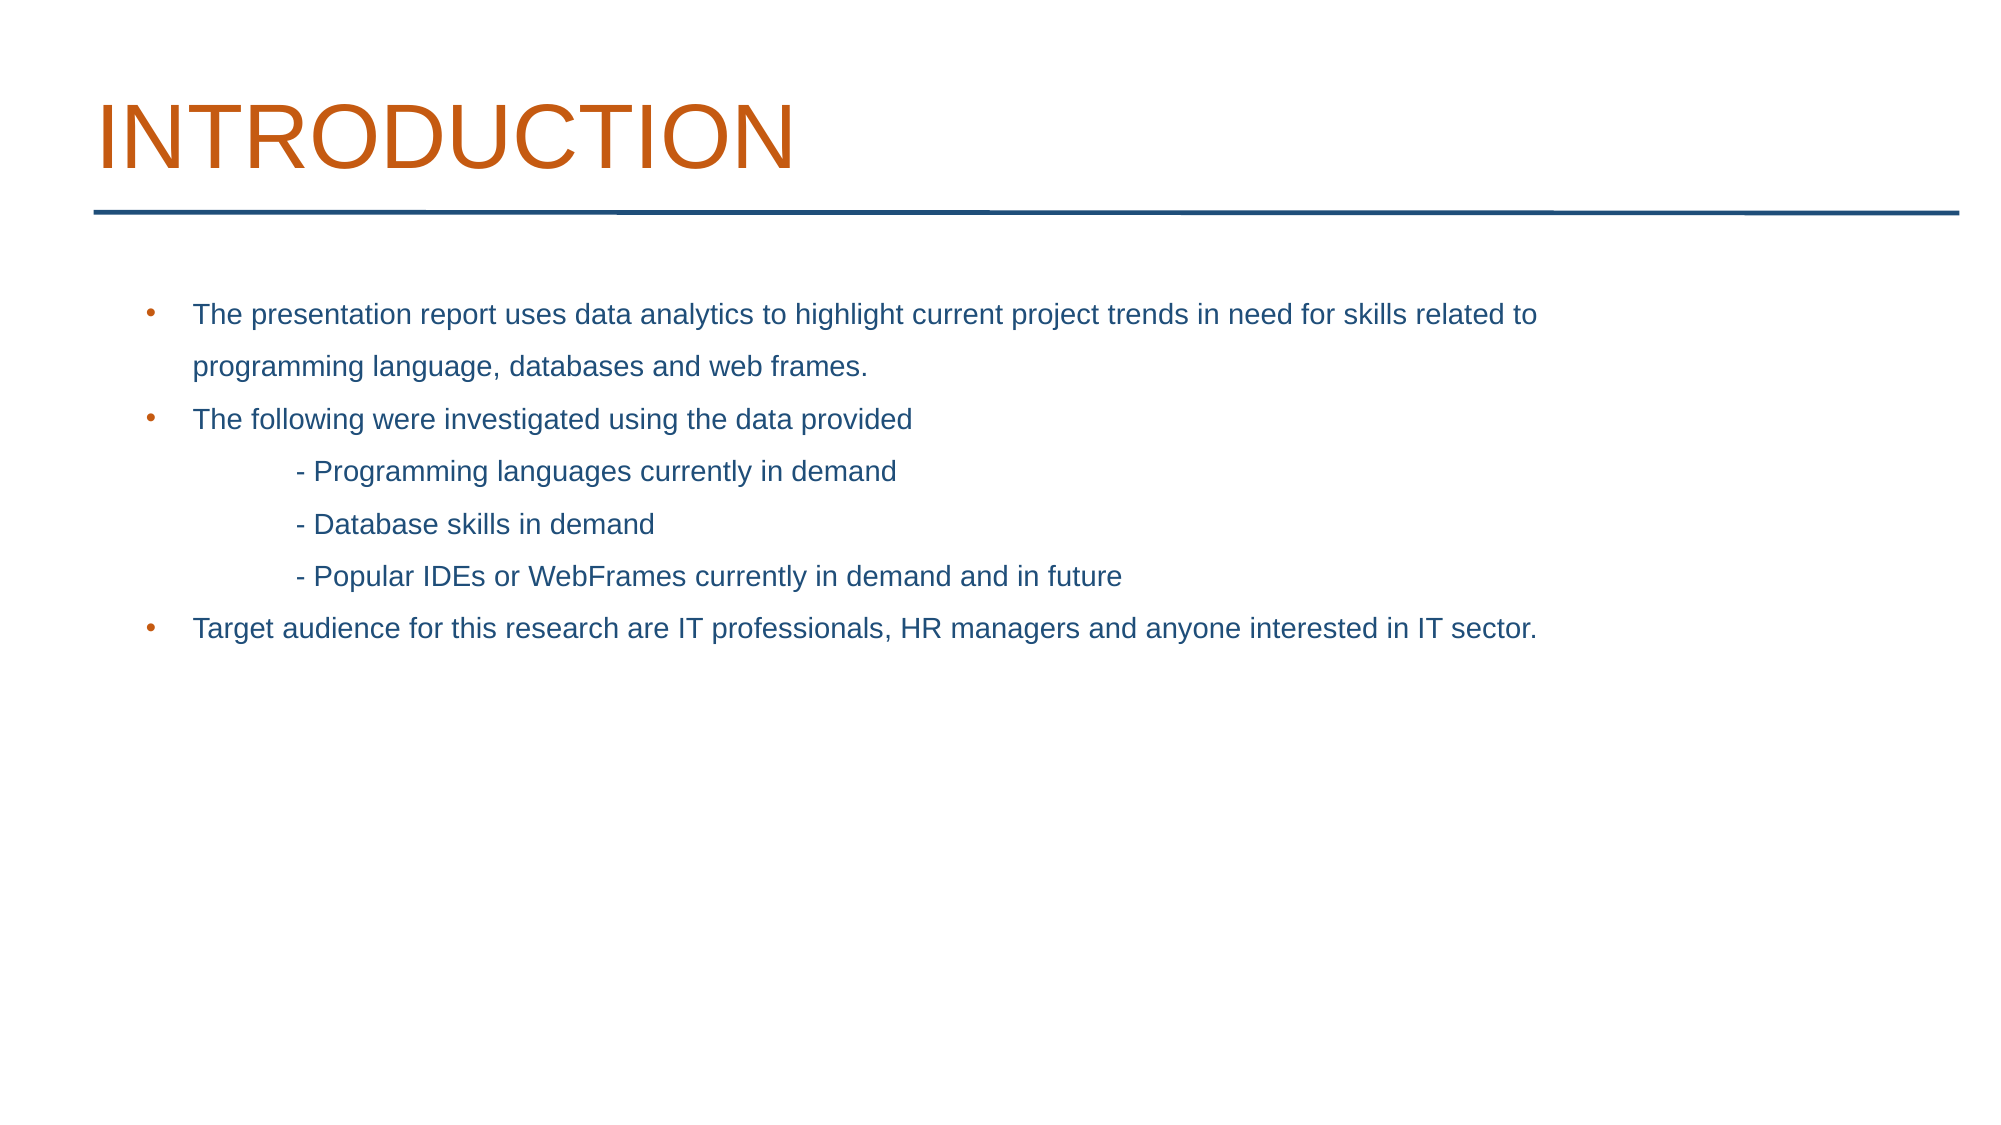

INTRODUCTION
The presentation report uses data analytics to highlight current project trends in need for skills related to programming language, databases and web frames.
The following were investigated using the data provided
	- Programming languages currently in demand
	- Database skills in demand
	- Popular IDEs or WebFrames currently in demand and in future
Target audience for this research are IT professionals, HR managers and anyone interested in IT sector.